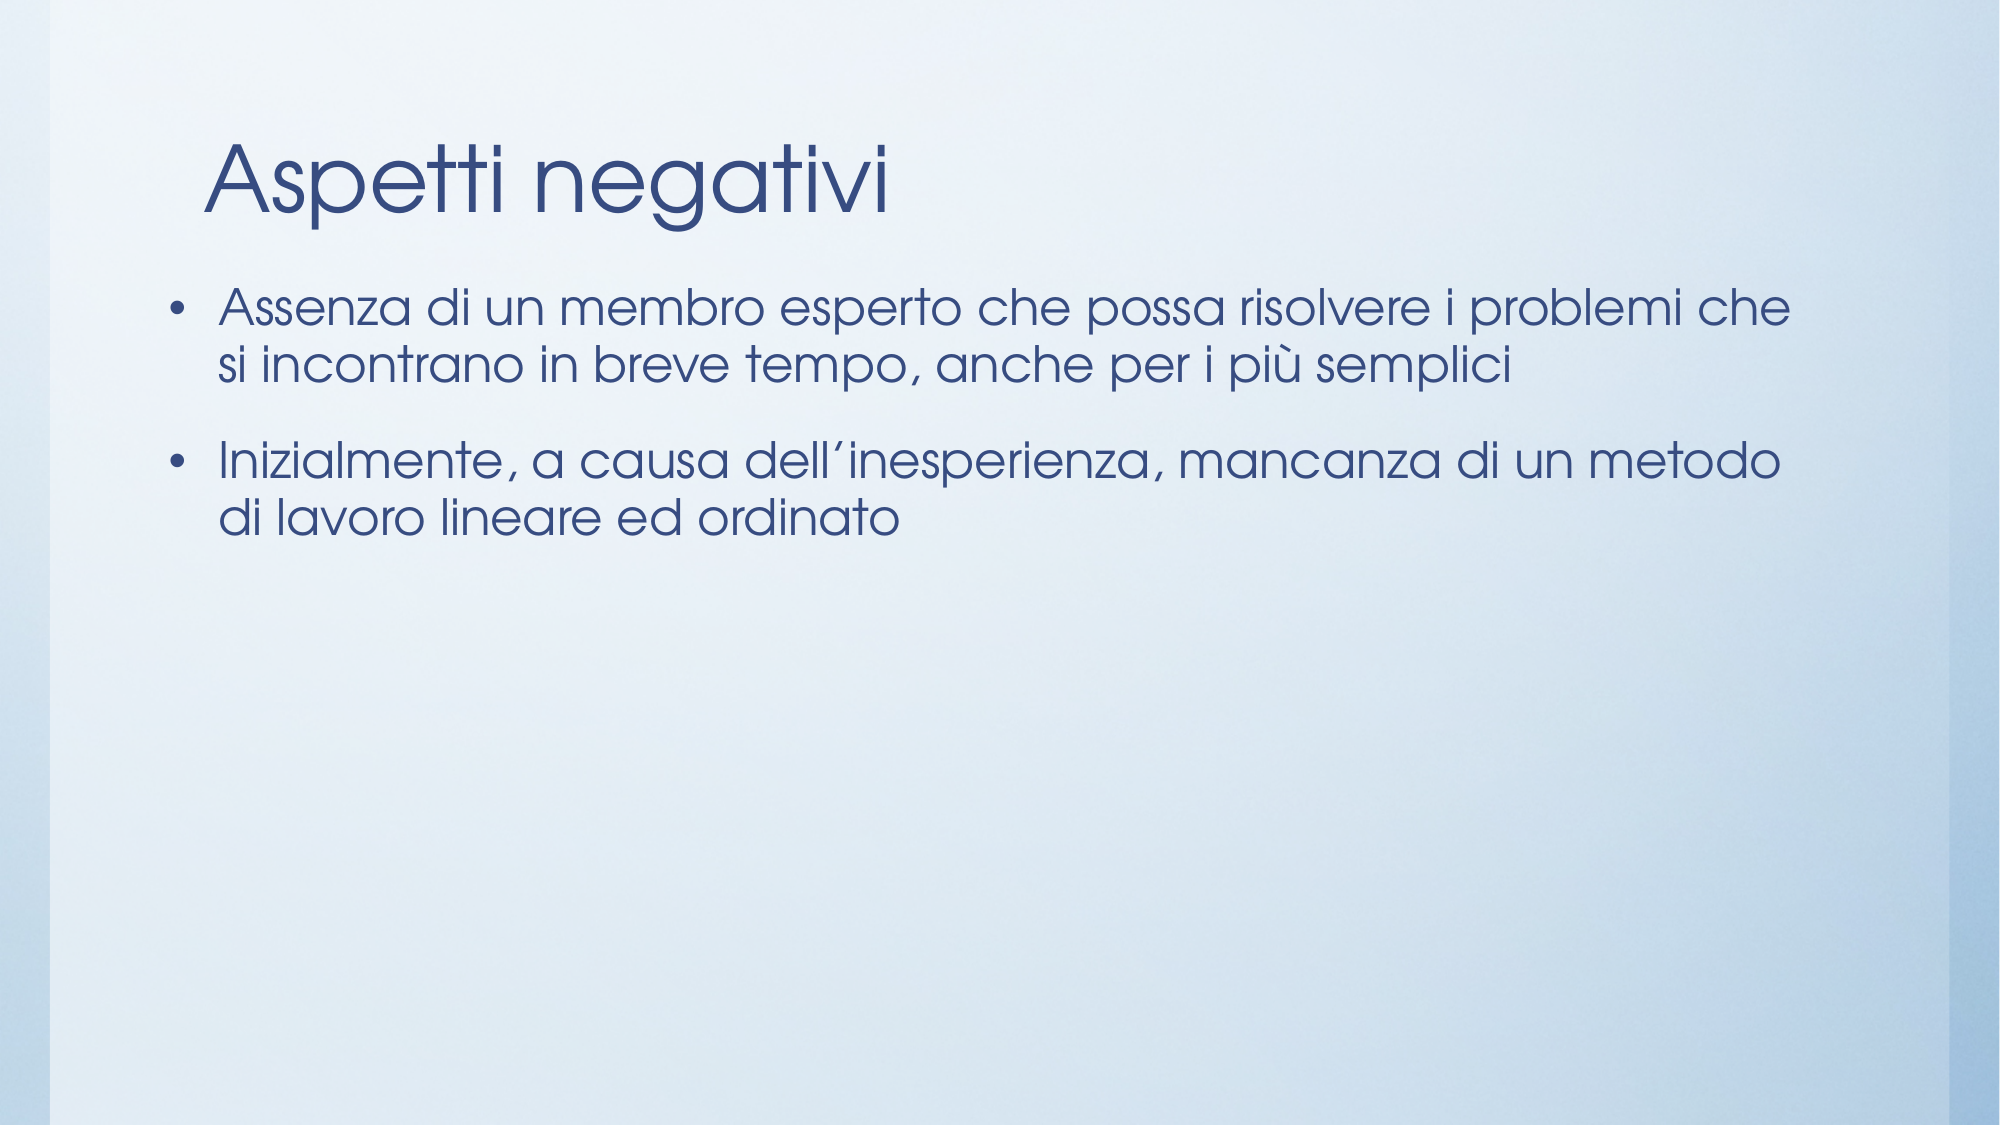

# Aspetti negativi
Assenza di un membro esperto che possa risolvere i problemi che si incontrano in breve tempo, anche per i più semplici
Inizialmente, a causa dell’inesperienza, mancanza di un metodo di lavoro lineare ed ordinato